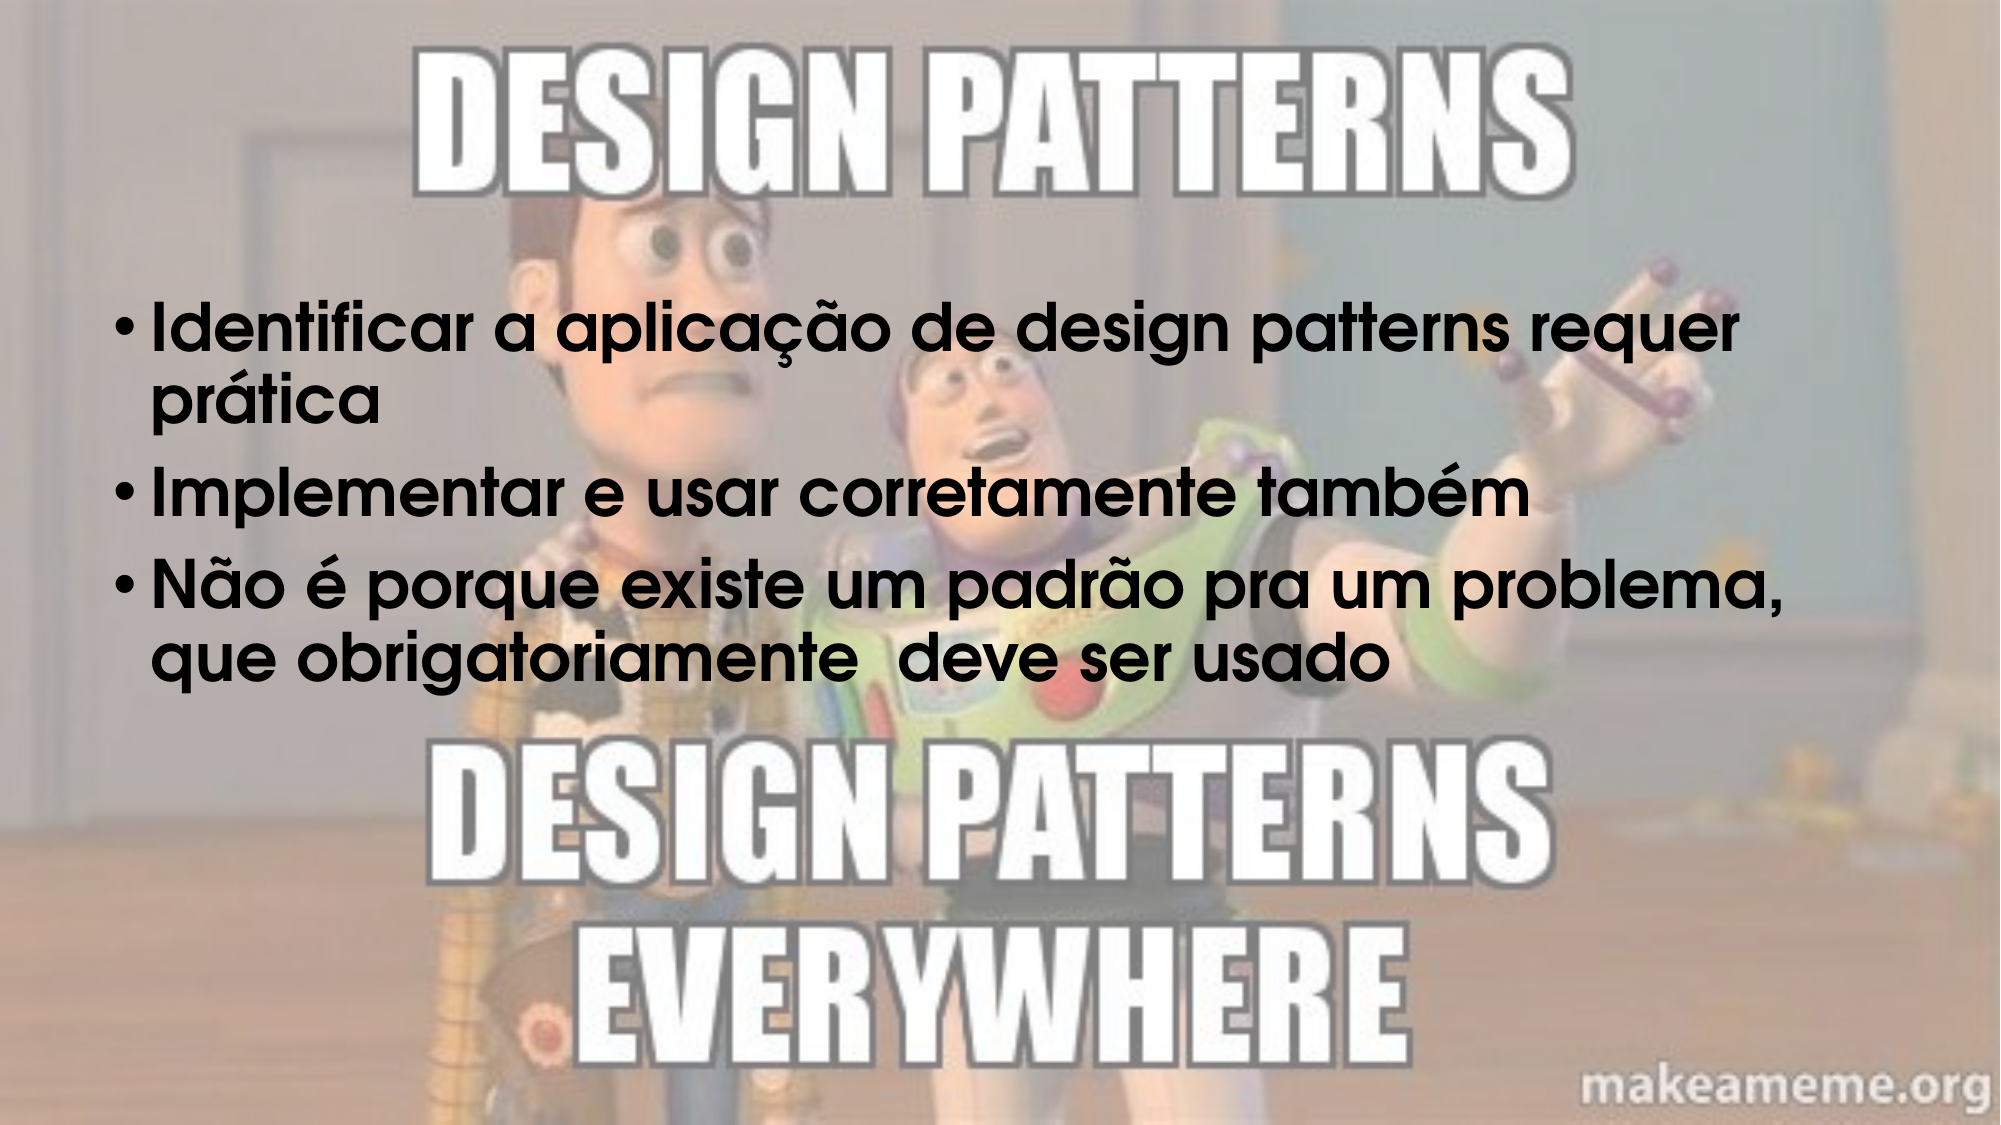

28
Identificar a aplicação de design patterns requer prática
Implementar e usar corretamente também
Não é porque existe um padrão pra um problema, que obrigatoriamente  deve ser usado